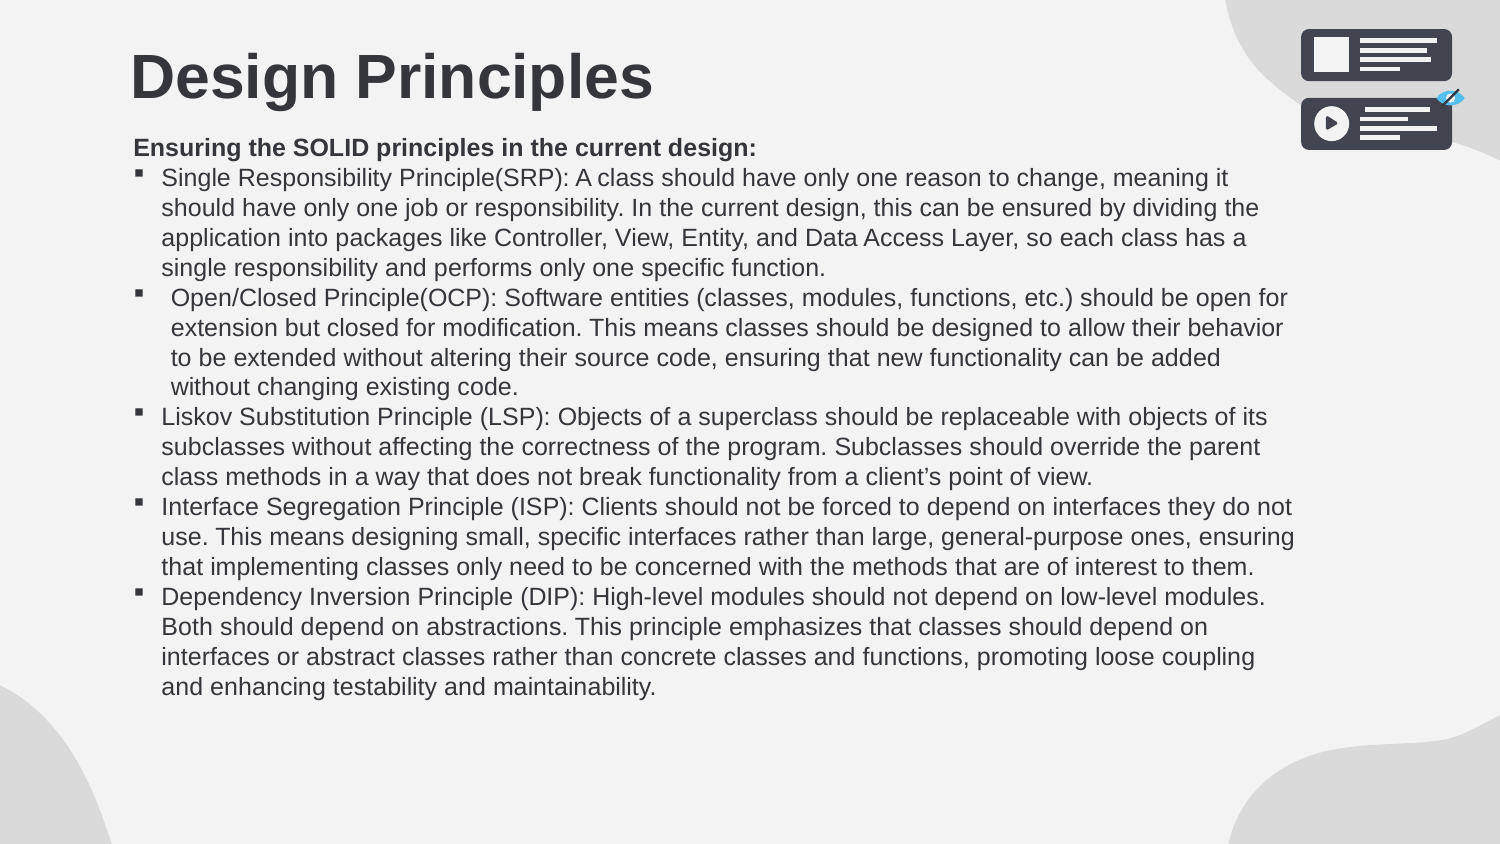

# Design Principles
Ensuring the SOLID principles in the current design:
Single Responsibility Principle(SRP): A class should have only one reason to change, meaning it should have only one job or responsibility. In the current design, this can be ensured by dividing the application into packages like Controller, View, Entity, and Data Access Layer, so each class has a single responsibility and performs only one specific function.
Open/Closed Principle(OCP): Software entities (classes, modules, functions, etc.) should be open for extension but closed for modification. This means classes should be designed to allow their behavior to be extended without altering their source code, ensuring that new functionality can be added without changing existing code.
Liskov Substitution Principle (LSP): Objects of a superclass should be replaceable with objects of its subclasses without affecting the correctness of the program. Subclasses should override the parent class methods in a way that does not break functionality from a client’s point of view.
Interface Segregation Principle (ISP): Clients should not be forced to depend on interfaces they do not use. This means designing small, specific interfaces rather than large, general-purpose ones, ensuring that implementing classes only need to be concerned with the methods that are of interest to them.
Dependency Inversion Principle (DIP): High-level modules should not depend on low-level modules. Both should depend on abstractions. This principle emphasizes that classes should depend on interfaces or abstract classes rather than concrete classes and functions, promoting loose coupling and enhancing testability and maintainability.